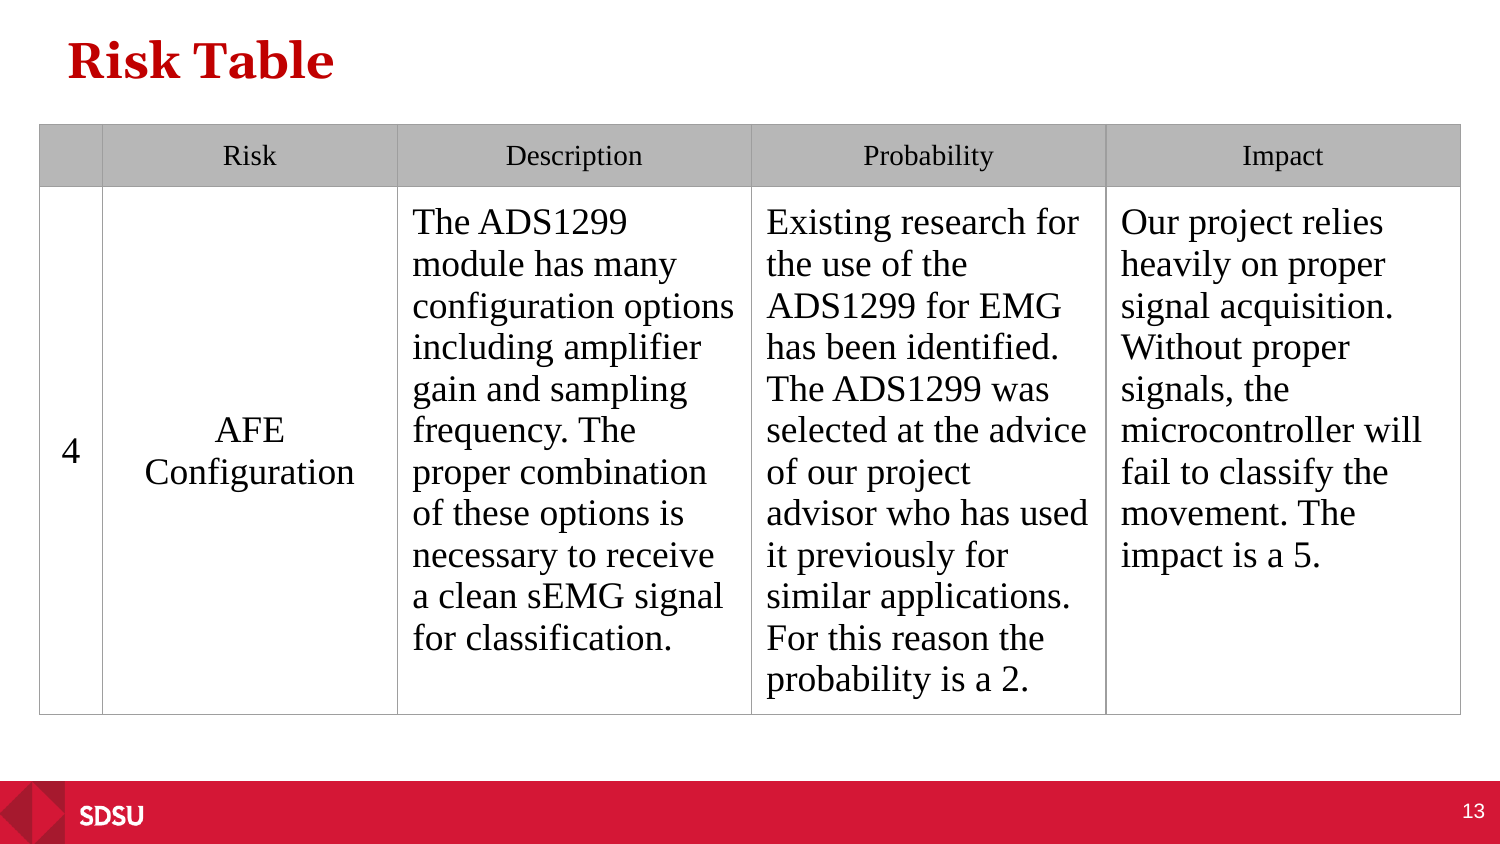

# Risk Table
|  | Risk | Description | Probability | Impact |
| --- | --- | --- | --- | --- |
| 4 | AFE Configuration | The ADS1299 module has many configuration options including amplifier gain and sampling frequency. The proper combination of these options is necessary to receive a clean sEMG signal for classification. | Existing research for the use of the ADS1299 for EMG has been identified. The ADS1299 was selected at the advice of our project advisor who has used it previously for similar applications. For this reason the probability is a 2. | Our project relies heavily on proper signal acquisition. Without proper signals, the microcontroller will fail to classify the movement. The impact is a 5. |
13